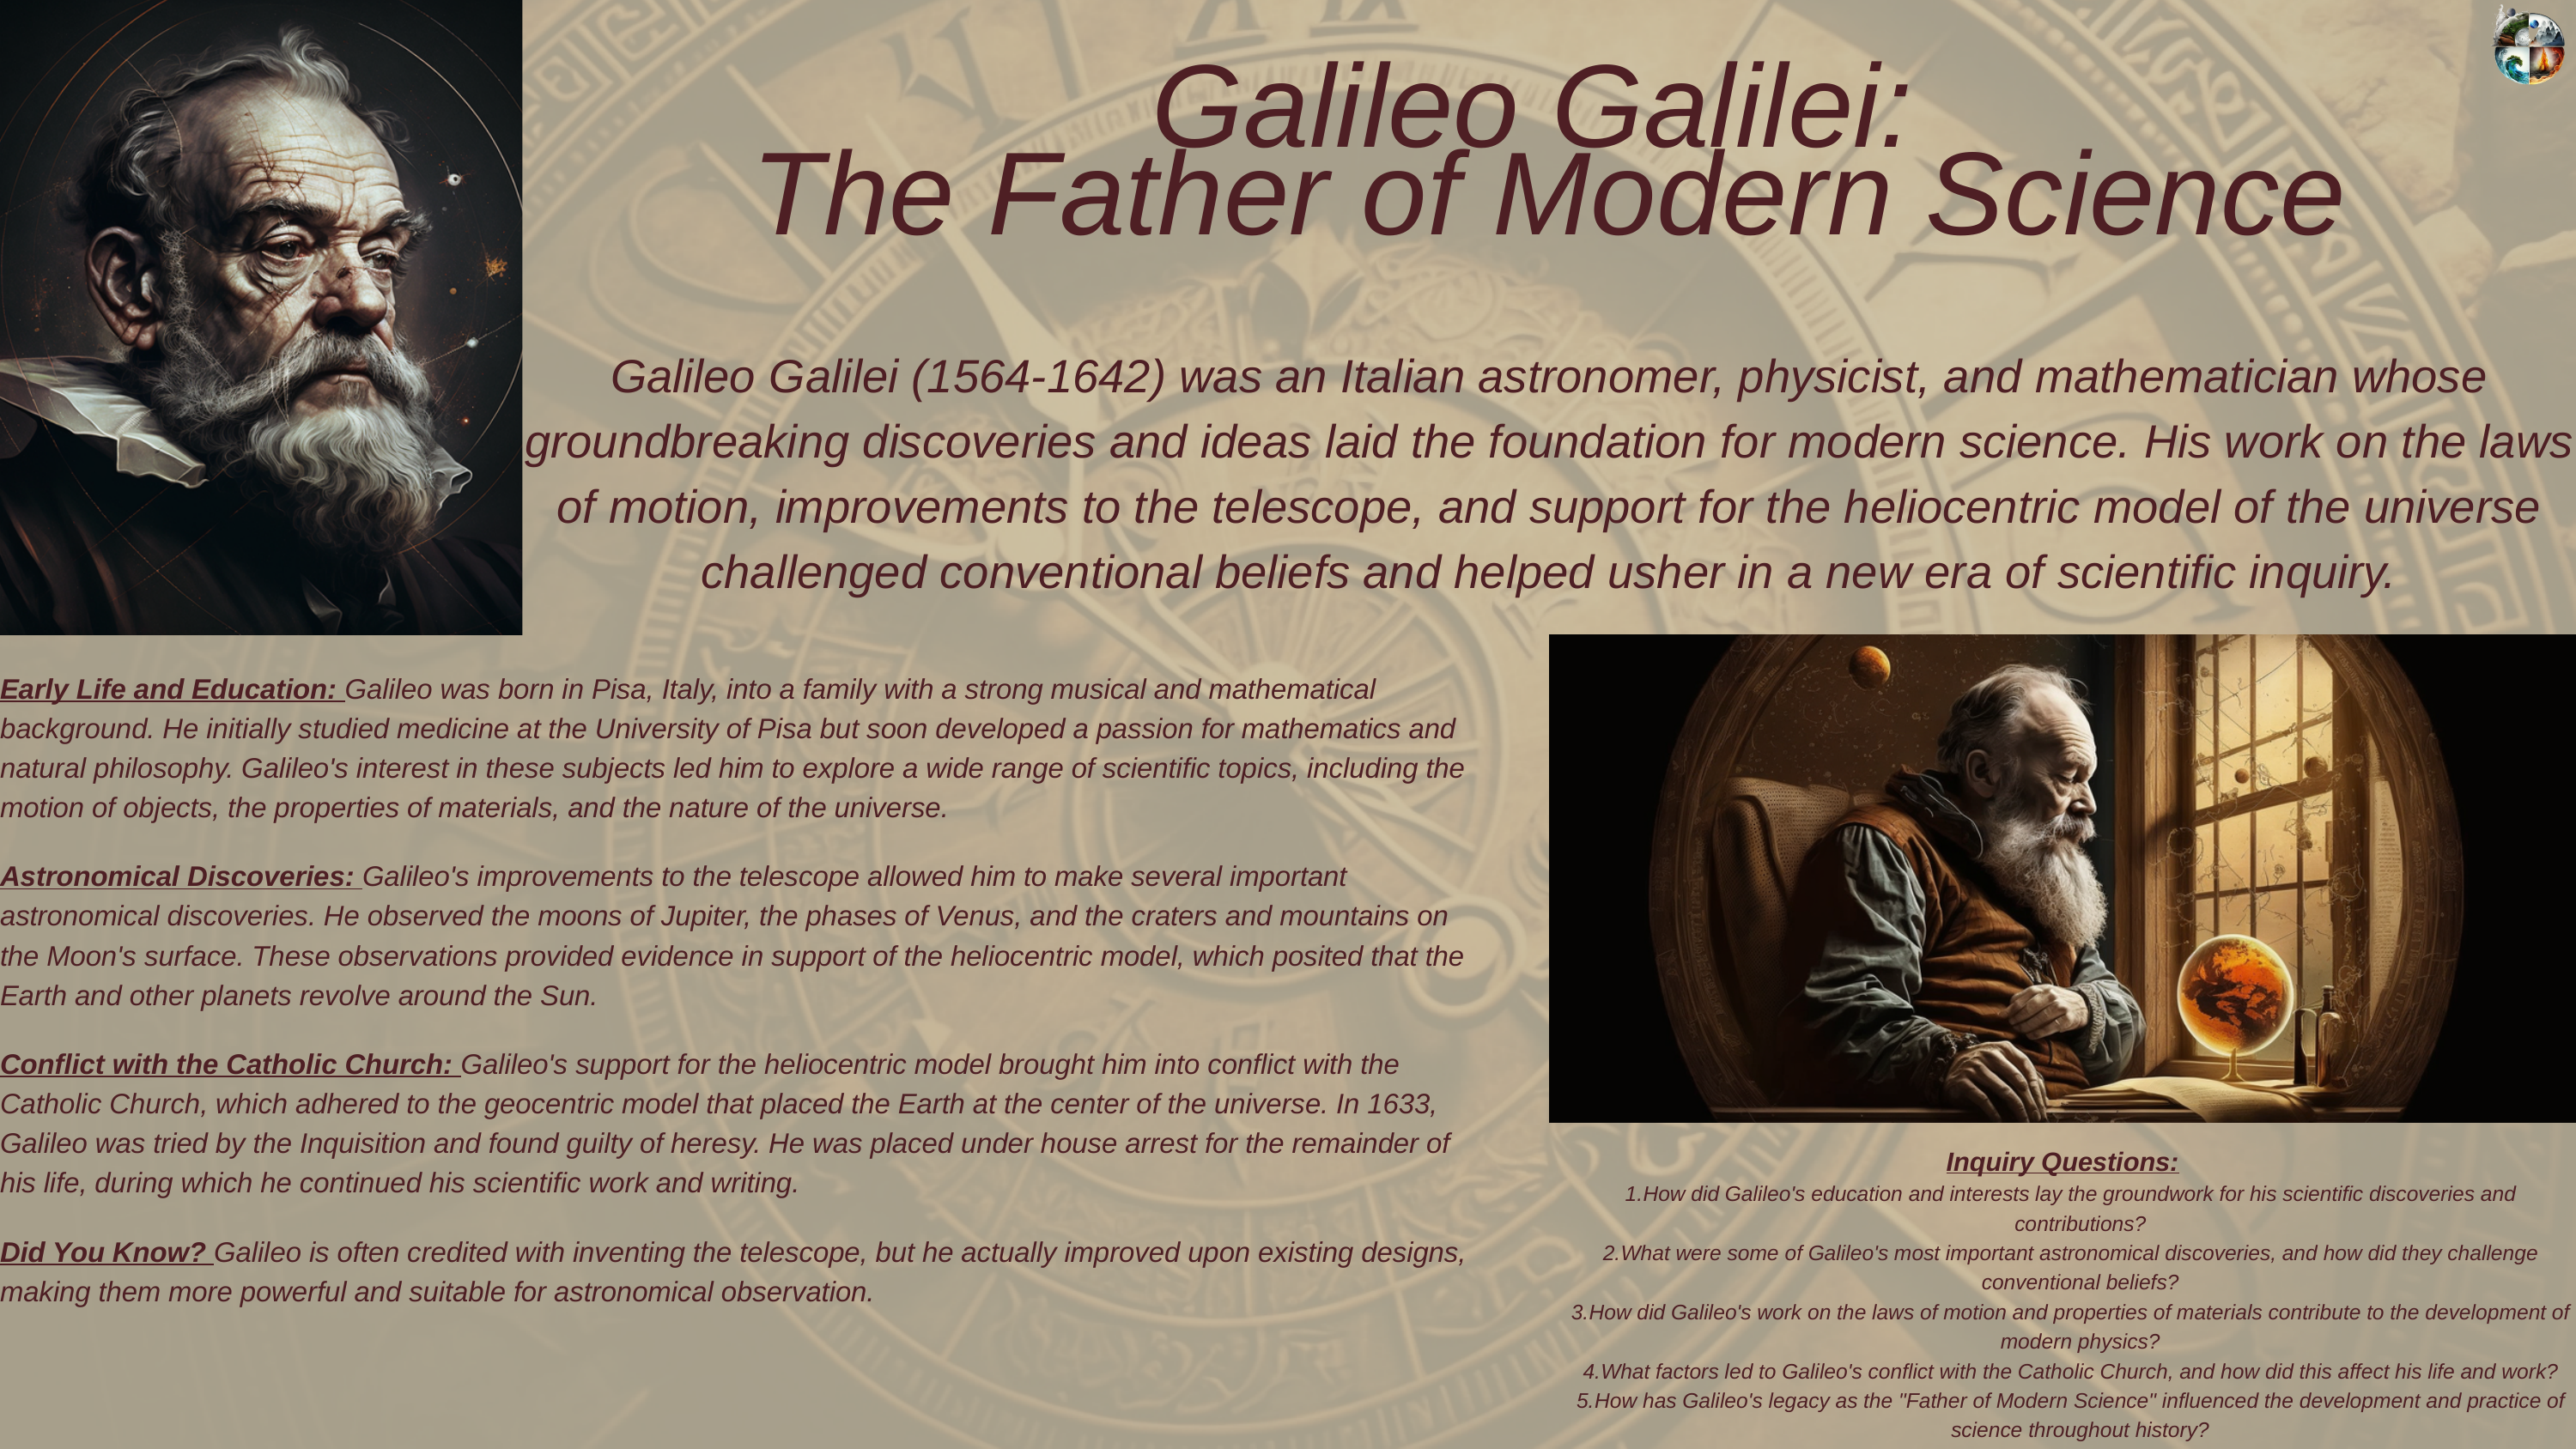

Galileo Galilei:
The Father of Modern Science
Galileo Galilei (1564-1642) was an Italian astronomer, physicist, and mathematician whose groundbreaking discoveries and ideas laid the foundation for modern science. His work on the laws of motion, improvements to the telescope, and support for the heliocentric model of the universe challenged conventional beliefs and helped usher in a new era of scientific inquiry.

Early Life and Education: Galileo was born in Pisa, Italy, into a family with a strong musical and mathematical background. He initially studied medicine at the University of Pisa but soon developed a passion for mathematics and natural philosophy. Galileo's interest in these subjects led him to explore a wide range of scientific topics, including the motion of objects, the properties of materials, and the nature of the universe.
Astronomical Discoveries: Galileo's improvements to the telescope allowed him to make several important astronomical discoveries. He observed the moons of Jupiter, the phases of Venus, and the craters and mountains on the Moon's surface. These observations provided evidence in support of the heliocentric model, which posited that the Earth and other planets revolve around the Sun.
Conflict with the Catholic Church: Galileo's support for the heliocentric model brought him into conflict with the Catholic Church, which adhered to the geocentric model that placed the Earth at the center of the universe. In 1633, Galileo was tried by the Inquisition and found guilty of heresy. He was placed under house arrest for the remainder of his life, during which he continued his scientific work and writing.
Inquiry Questions:
How did Galileo's education and interests lay the groundwork for his scientific discoveries and contributions?
What were some of Galileo's most important astronomical discoveries, and how did they challenge conventional beliefs?
How did Galileo's work on the laws of motion and properties of materials contribute to the development of modern physics?
What factors led to Galileo's conflict with the Catholic Church, and how did this affect his life and work?
How has Galileo's legacy as the "Father of Modern Science" influenced the development and practice of science throughout history?
Did You Know? Galileo is often credited with inventing the telescope, but he actually improved upon existing designs, making them more powerful and suitable for astronomical observation.